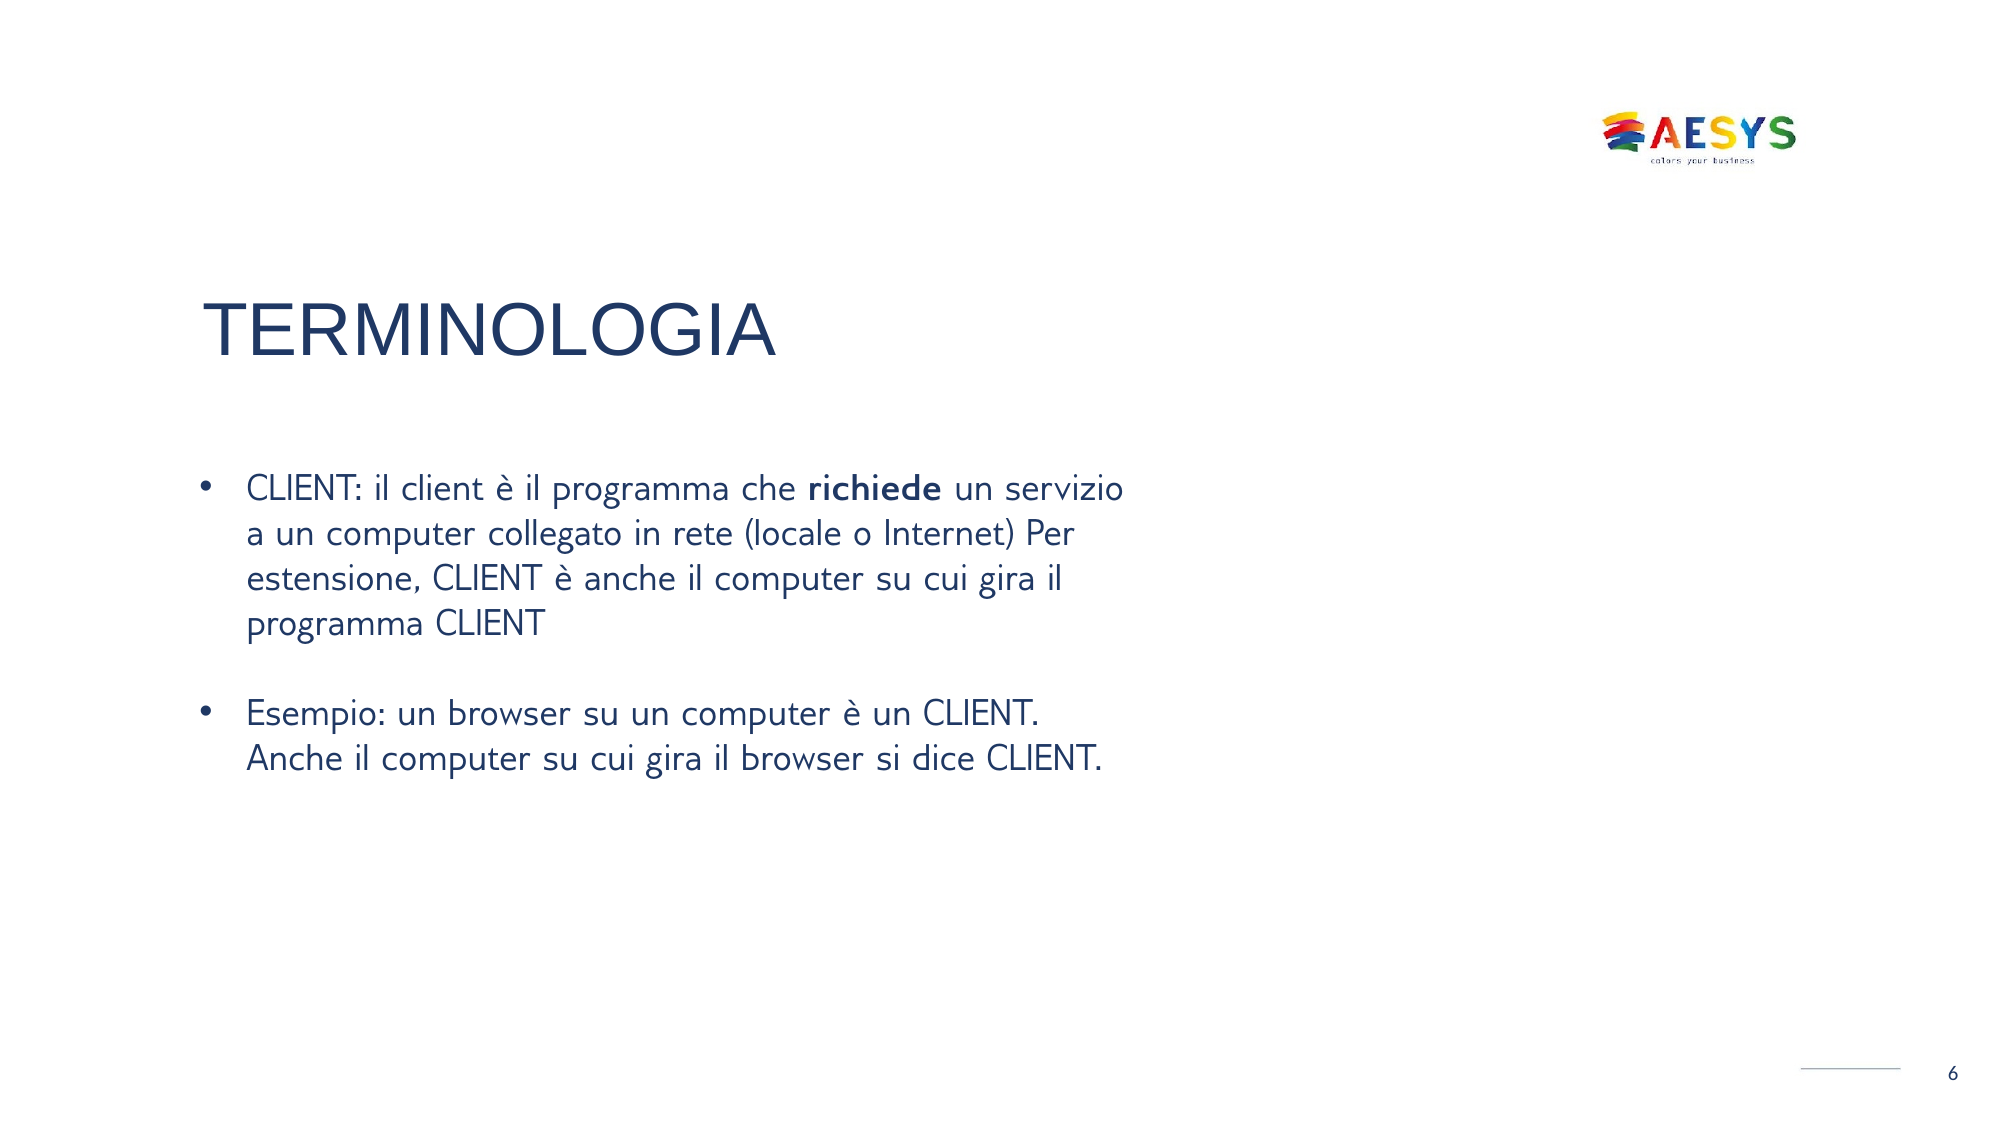

# TERMINOLOGIA
CLIENT: il client è il programma che richiede un servizio a un computer collegato in rete (locale o Internet) Per estensione, CLIENT è anche il computer su cui gira il programma CLIENT

Esempio: un browser su un computer è un CLIENT. Anche il computer su cui gira il browser si dice CLIENT.
6